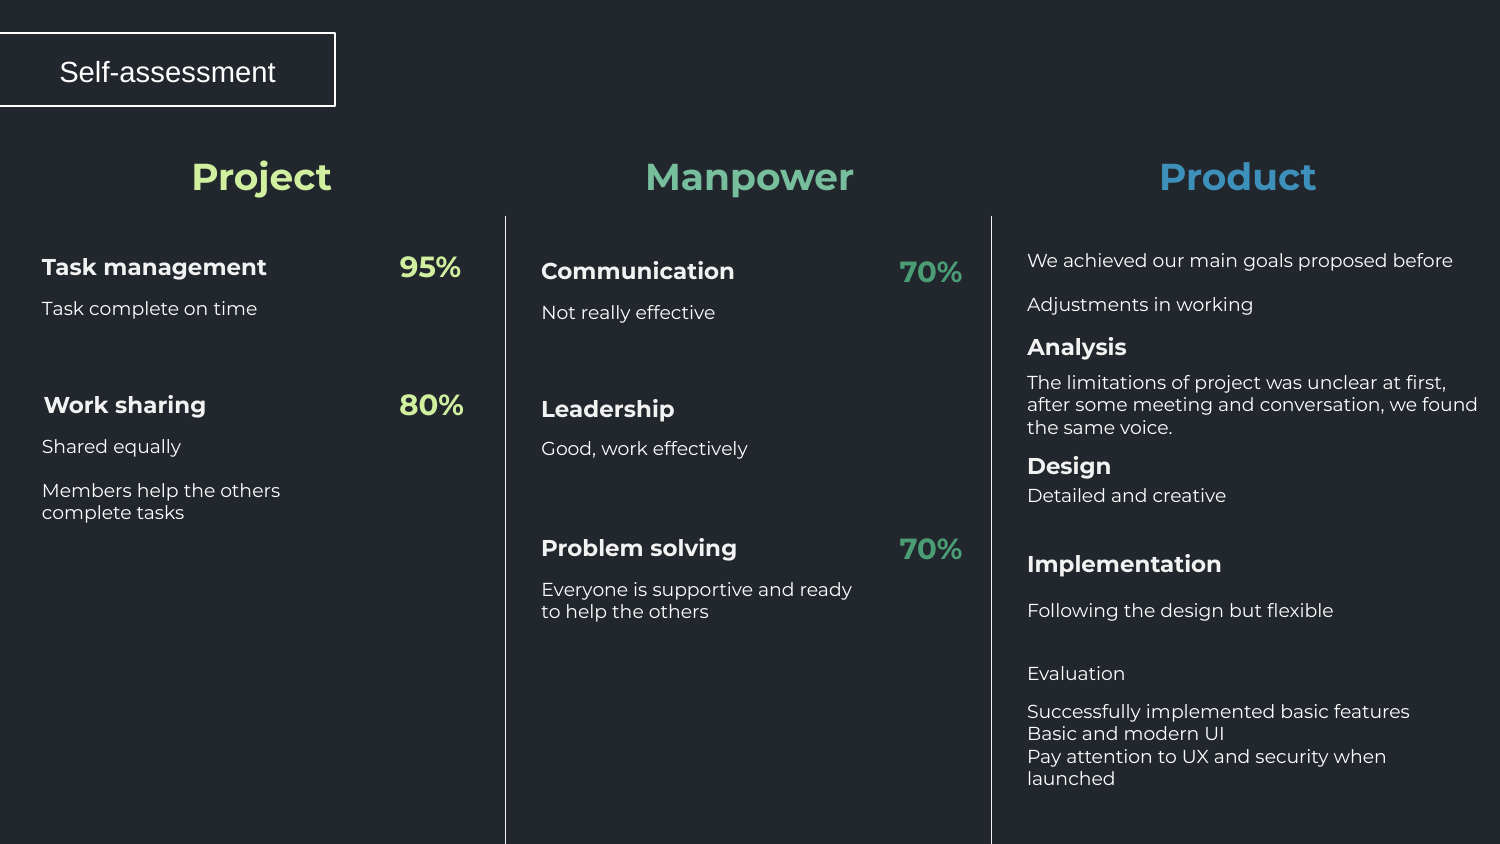

Self-assessment
Project
Manpower
Product
95%
We achieved our main goals proposed before
Task management
70%
Communication
Adjustments in working
Task complete on time
Not really effective
Analysis
The limitations of project was unclear at first, after some meeting and conversation, we found the same voice.
80%
Work sharing
Leadership
Shared equally
Good, work effectively
Design
Members help the others complete tasks
Detailed and creative
70%
Problem solving
Implementation
Everyone is supportive and ready to help the others
Following the design but flexible
Evaluation
Successfully implemented basic features
Basic and modern UI
Pay attention to UX and security when launched